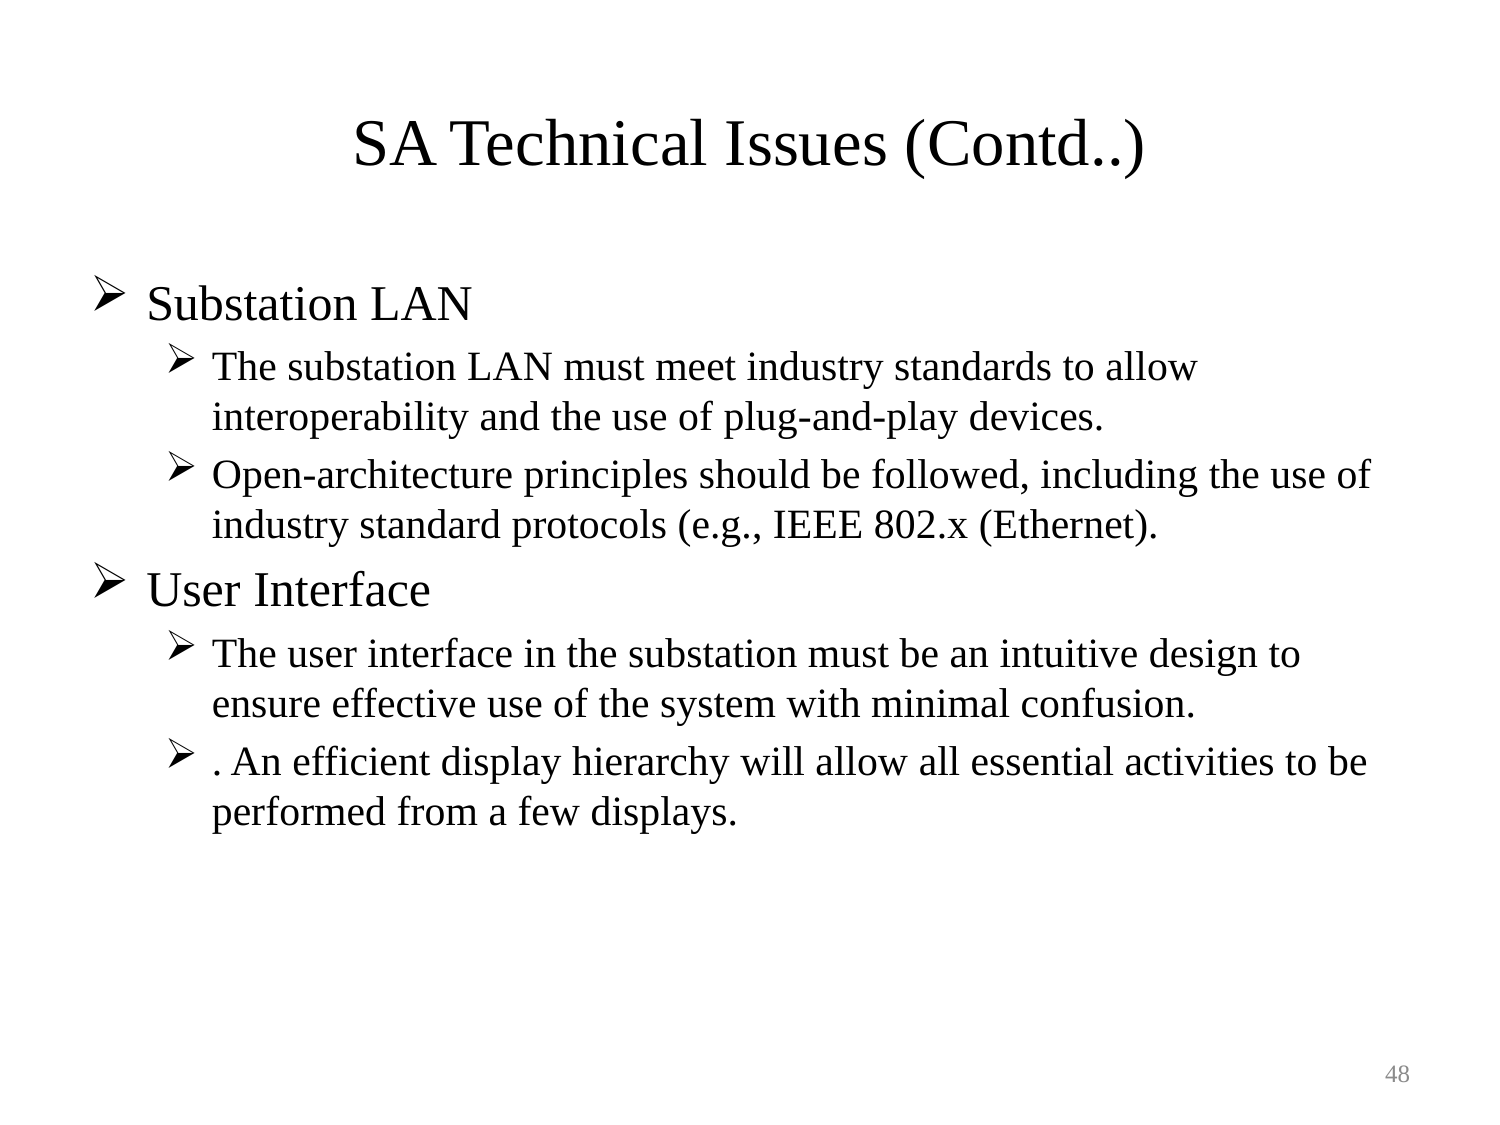

# SA Technical Issues (Contd..)
Substation LAN
The substation LAN must meet industry standards to allow interoperability and the use of plug-and-play devices.
Open-architecture principles should be followed, including the use of industry standard protocols (e.g., IEEE 802.x (Ethernet).
User Interface
The user interface in the substation must be an intuitive design to ensure effective use of the system with minimal confusion.
. An efficient display hierarchy will allow all essential activities to be performed from a few displays.

48